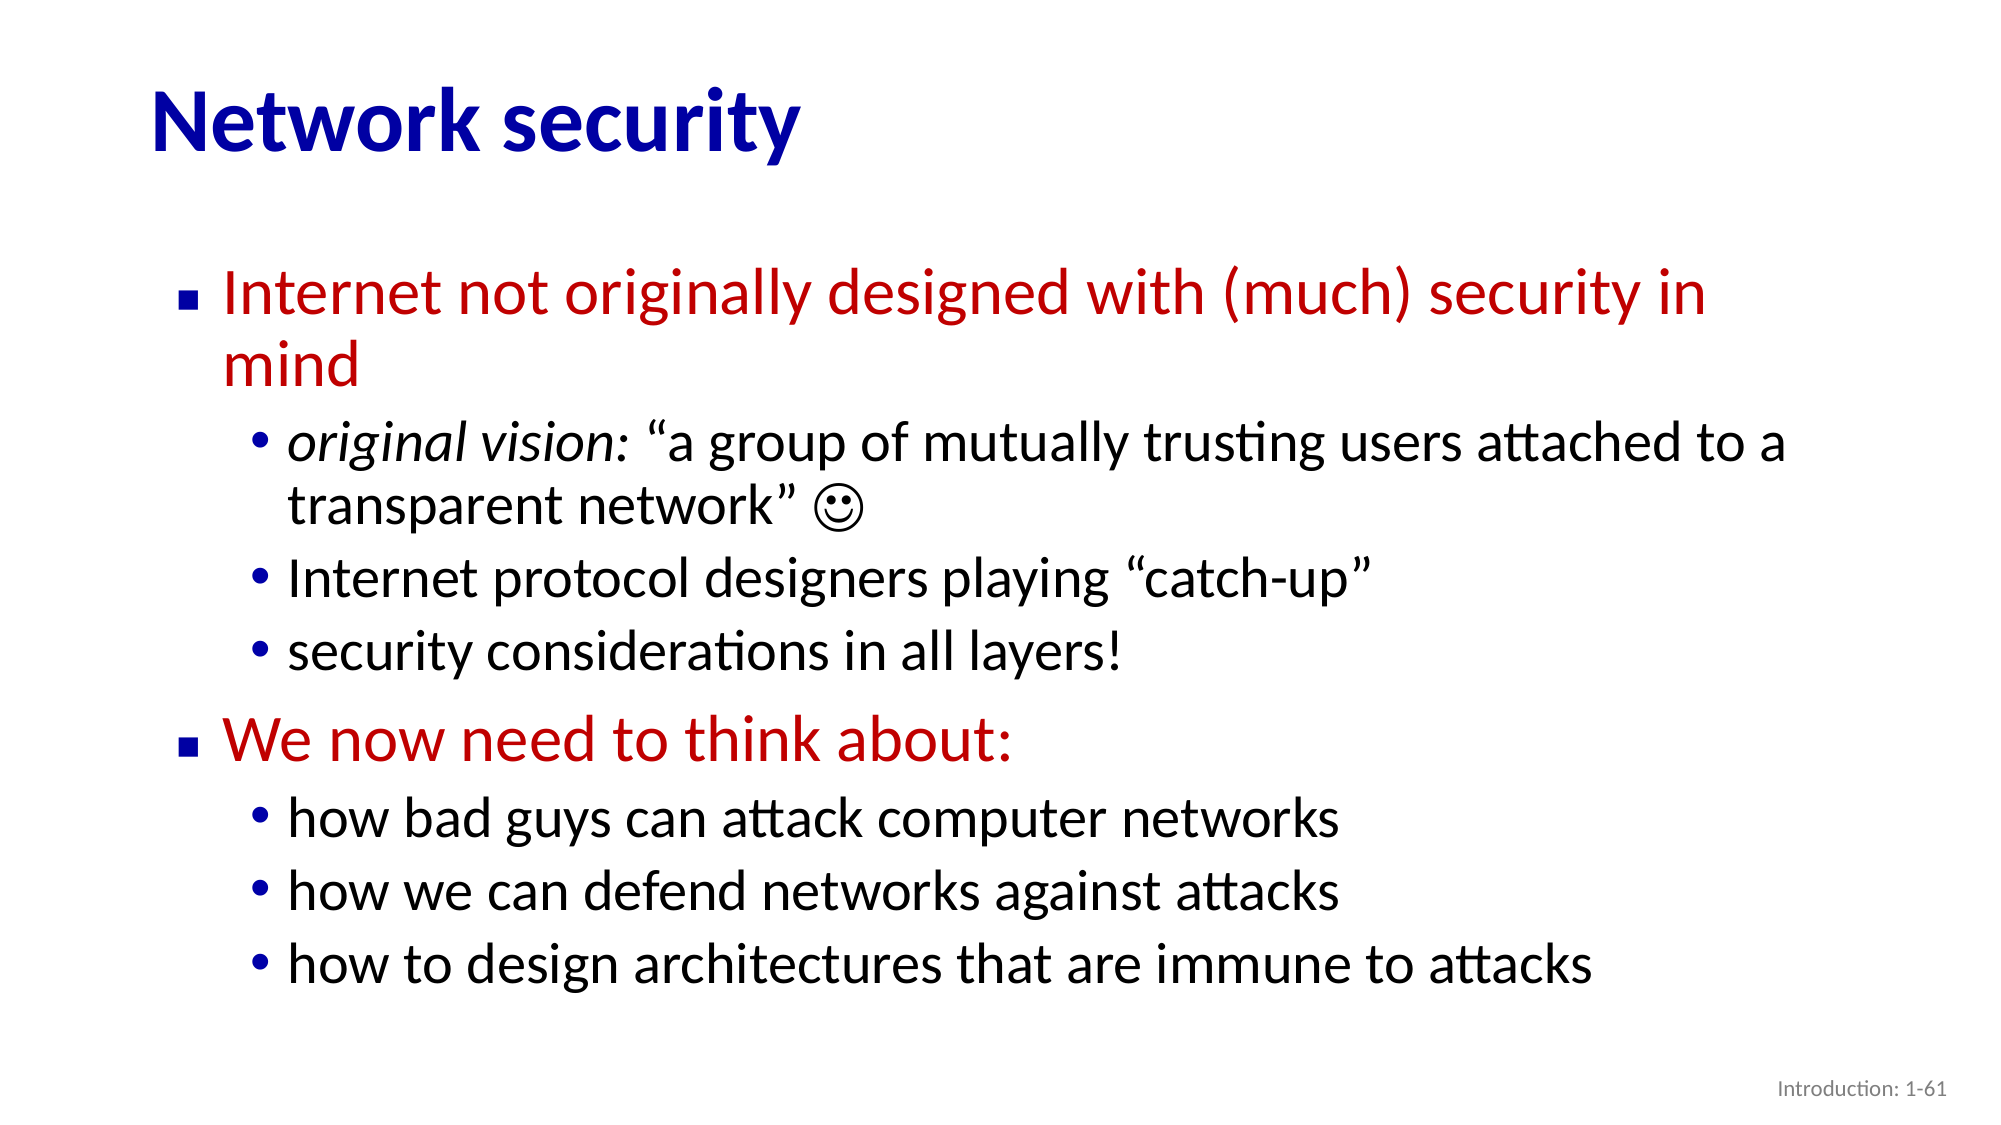

# Network security
Internet not originally designed with (much) security in mind
original vision: “a group of mutually trusting users attached to a transparent network” ☺
Internet protocol designers playing “catch-up”
security considerations in all layers!
We now need to think about:
how bad guys can attack computer networks
how we can defend networks against attacks
how to design architectures that are immune to attacks
Introduction: 1-61